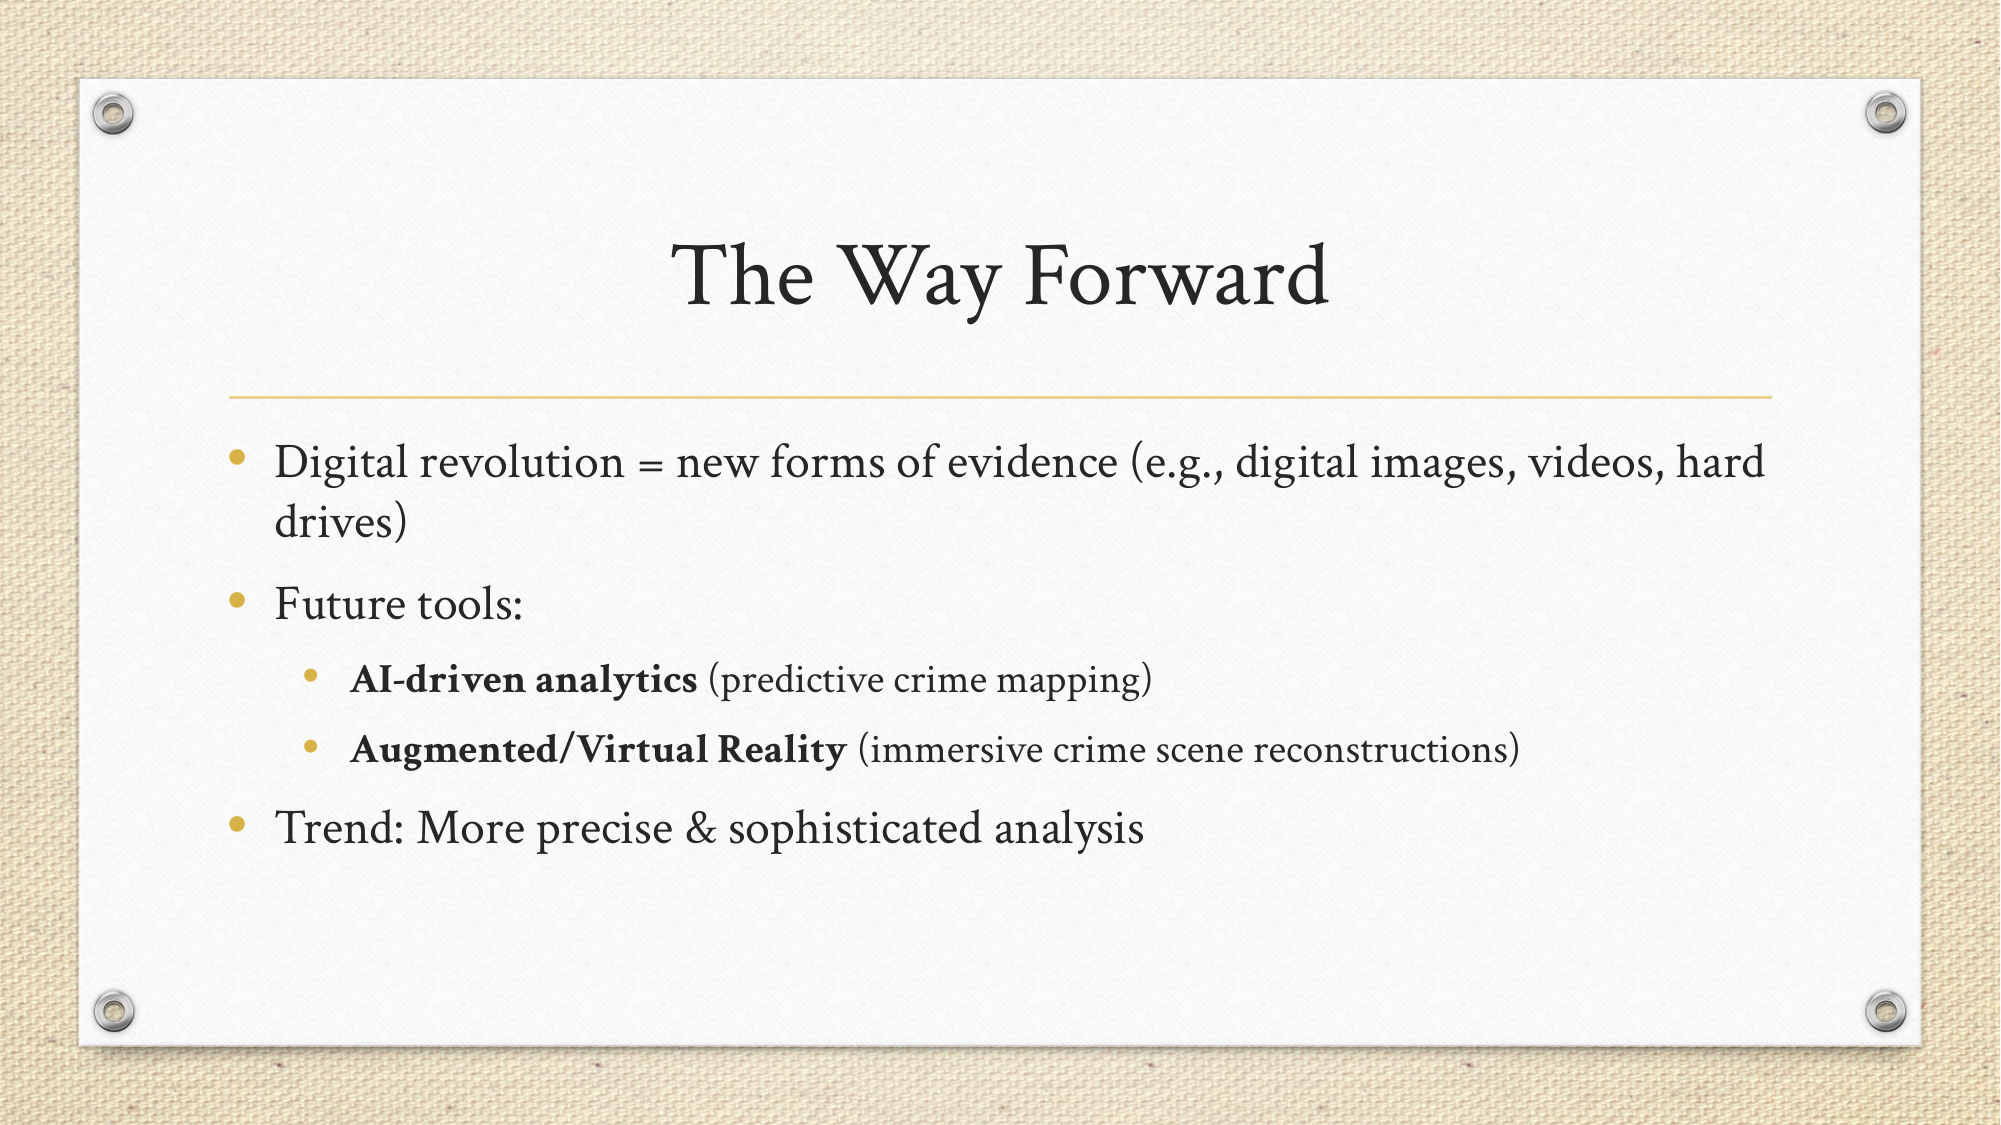

# The Way Forward
Digital revolution = new forms of evidence (e.g., digital images, videos, hard drives)
Future tools:
AI-driven analytics (predictive crime mapping)
Augmented/Virtual Reality (immersive crime scene reconstructions)
Trend: More precise & sophisticated analysis